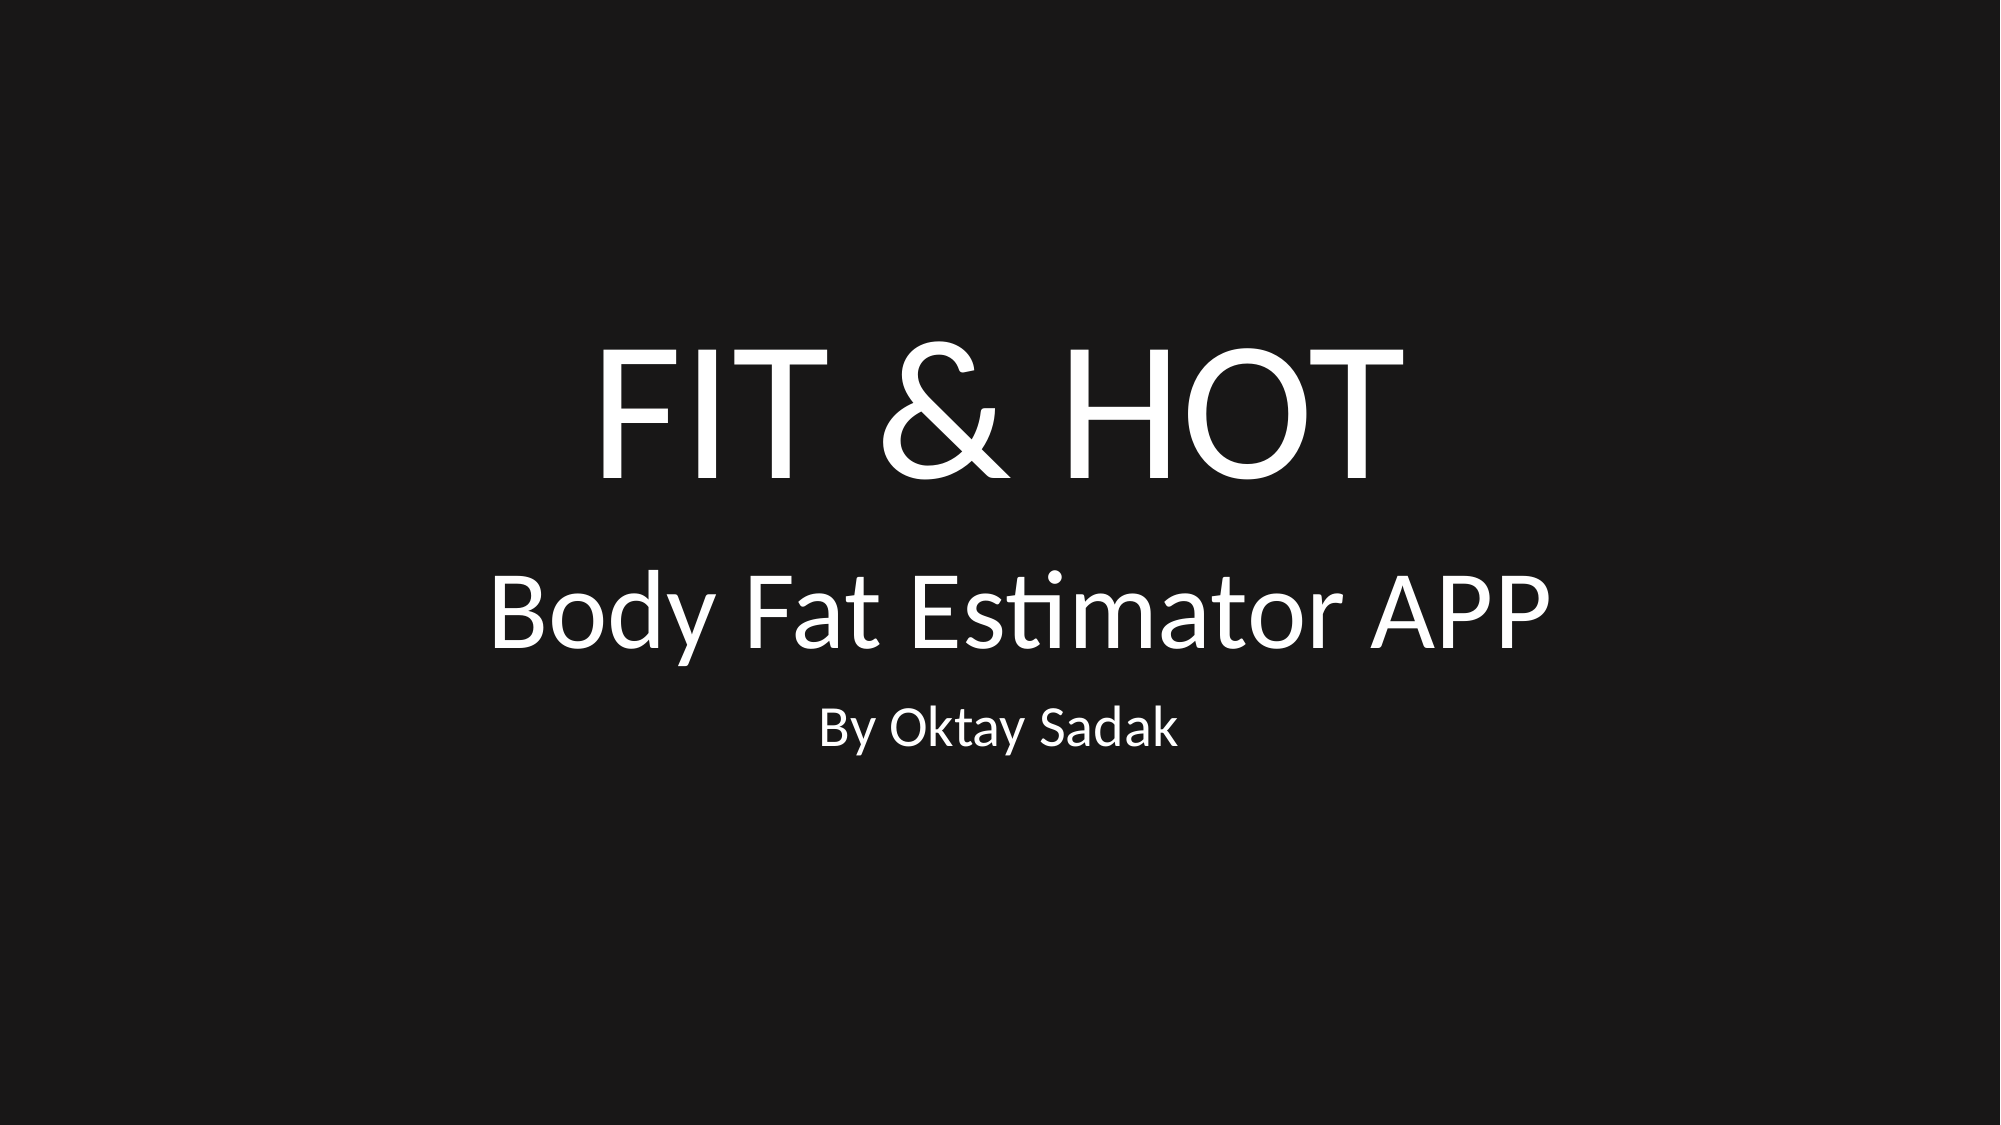

FIT & HOT
Body Fat Estimator APP
By Oktay Sadak